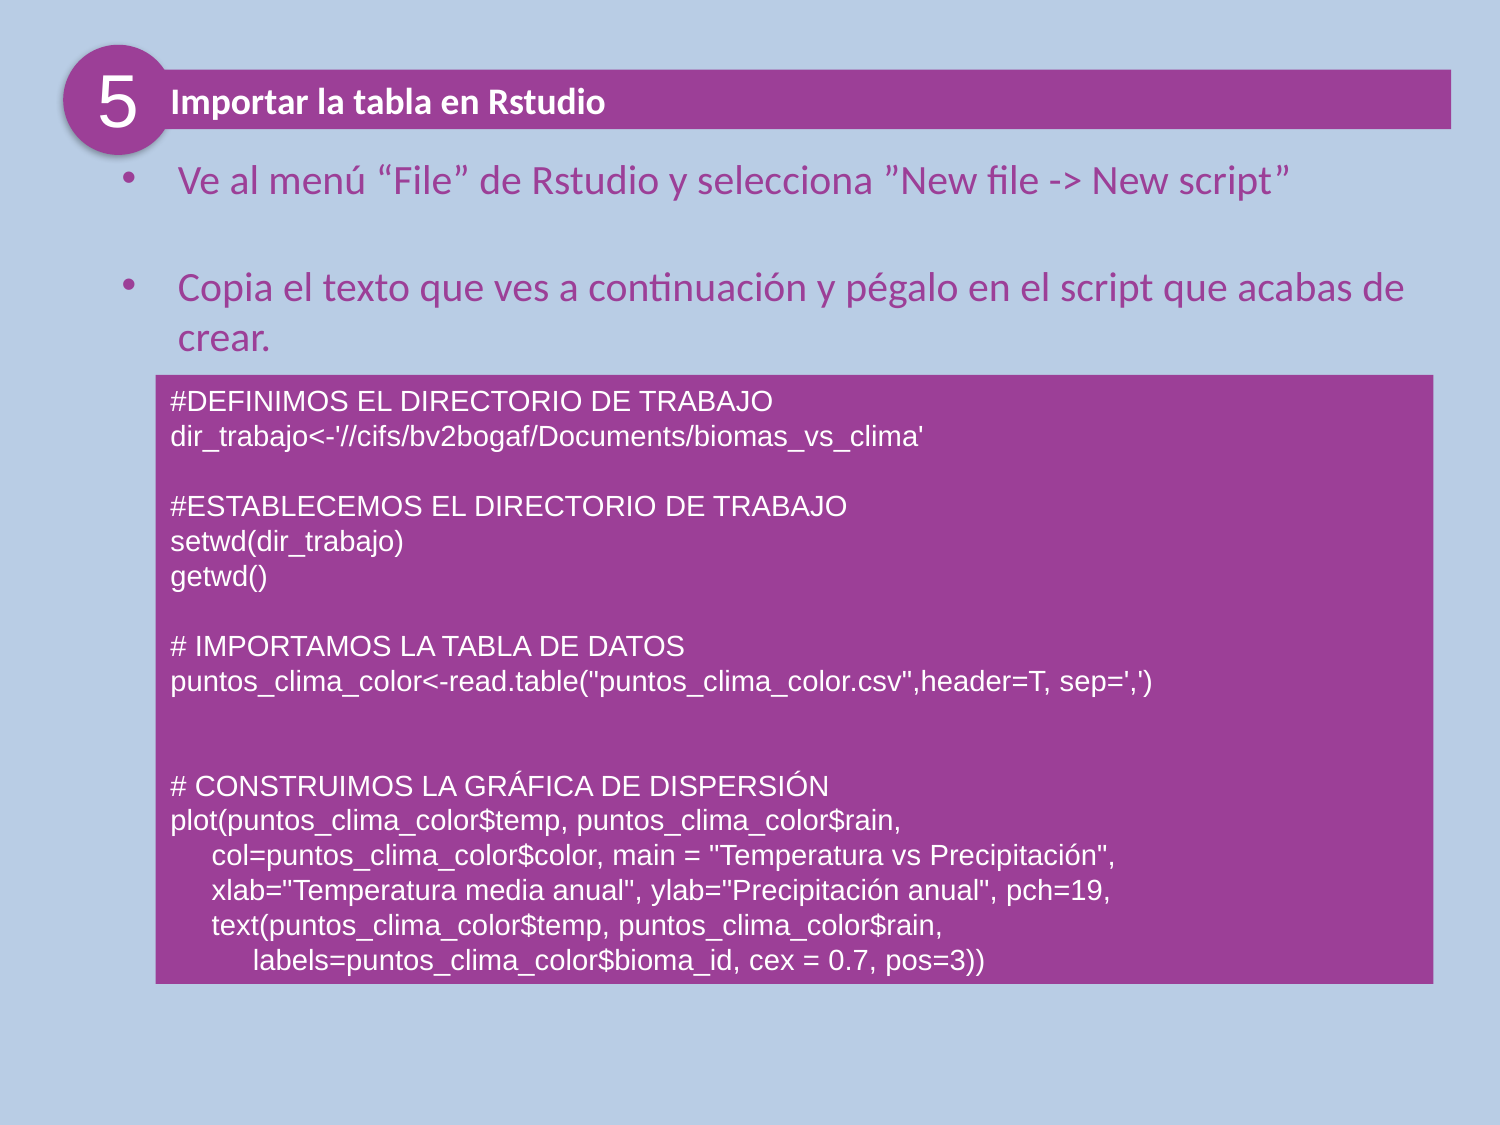

5
Importar la tabla en Rstudio
Ve al menú “File” de Rstudio y selecciona ”New file -> New script”
Copia el texto que ves a continuación y pégalo en el script que acabas de crear.
#DEFINIMOS EL DIRECTORIO DE TRABAJO
dir_trabajo<-'//cifs/bv2bogaf/Documents/biomas_vs_clima'

#ESTABLECEMOS EL DIRECTORIO DE TRABAJO
setwd(dir_trabajo)
getwd()

# IMPORTAMOS LA TABLA DE DATOS
puntos_clima_color<-read.table("puntos_clima_color.csv",header=T, sep=',')

# CONSTRUIMOS LA GRÁFICA DE DISPERSIÓN
plot(puntos_clima_color$temp, puntos_clima_color$rain,
     col=puntos_clima_color$color, main = "Temperatura vs Precipitación",
     xlab="Temperatura media anual", ylab="Precipitación anual", pch=19,
     text(puntos_clima_color$temp, puntos_clima_color$rain,
          labels=puntos_clima_color$bioma_id, cex = 0.7, pos=3))